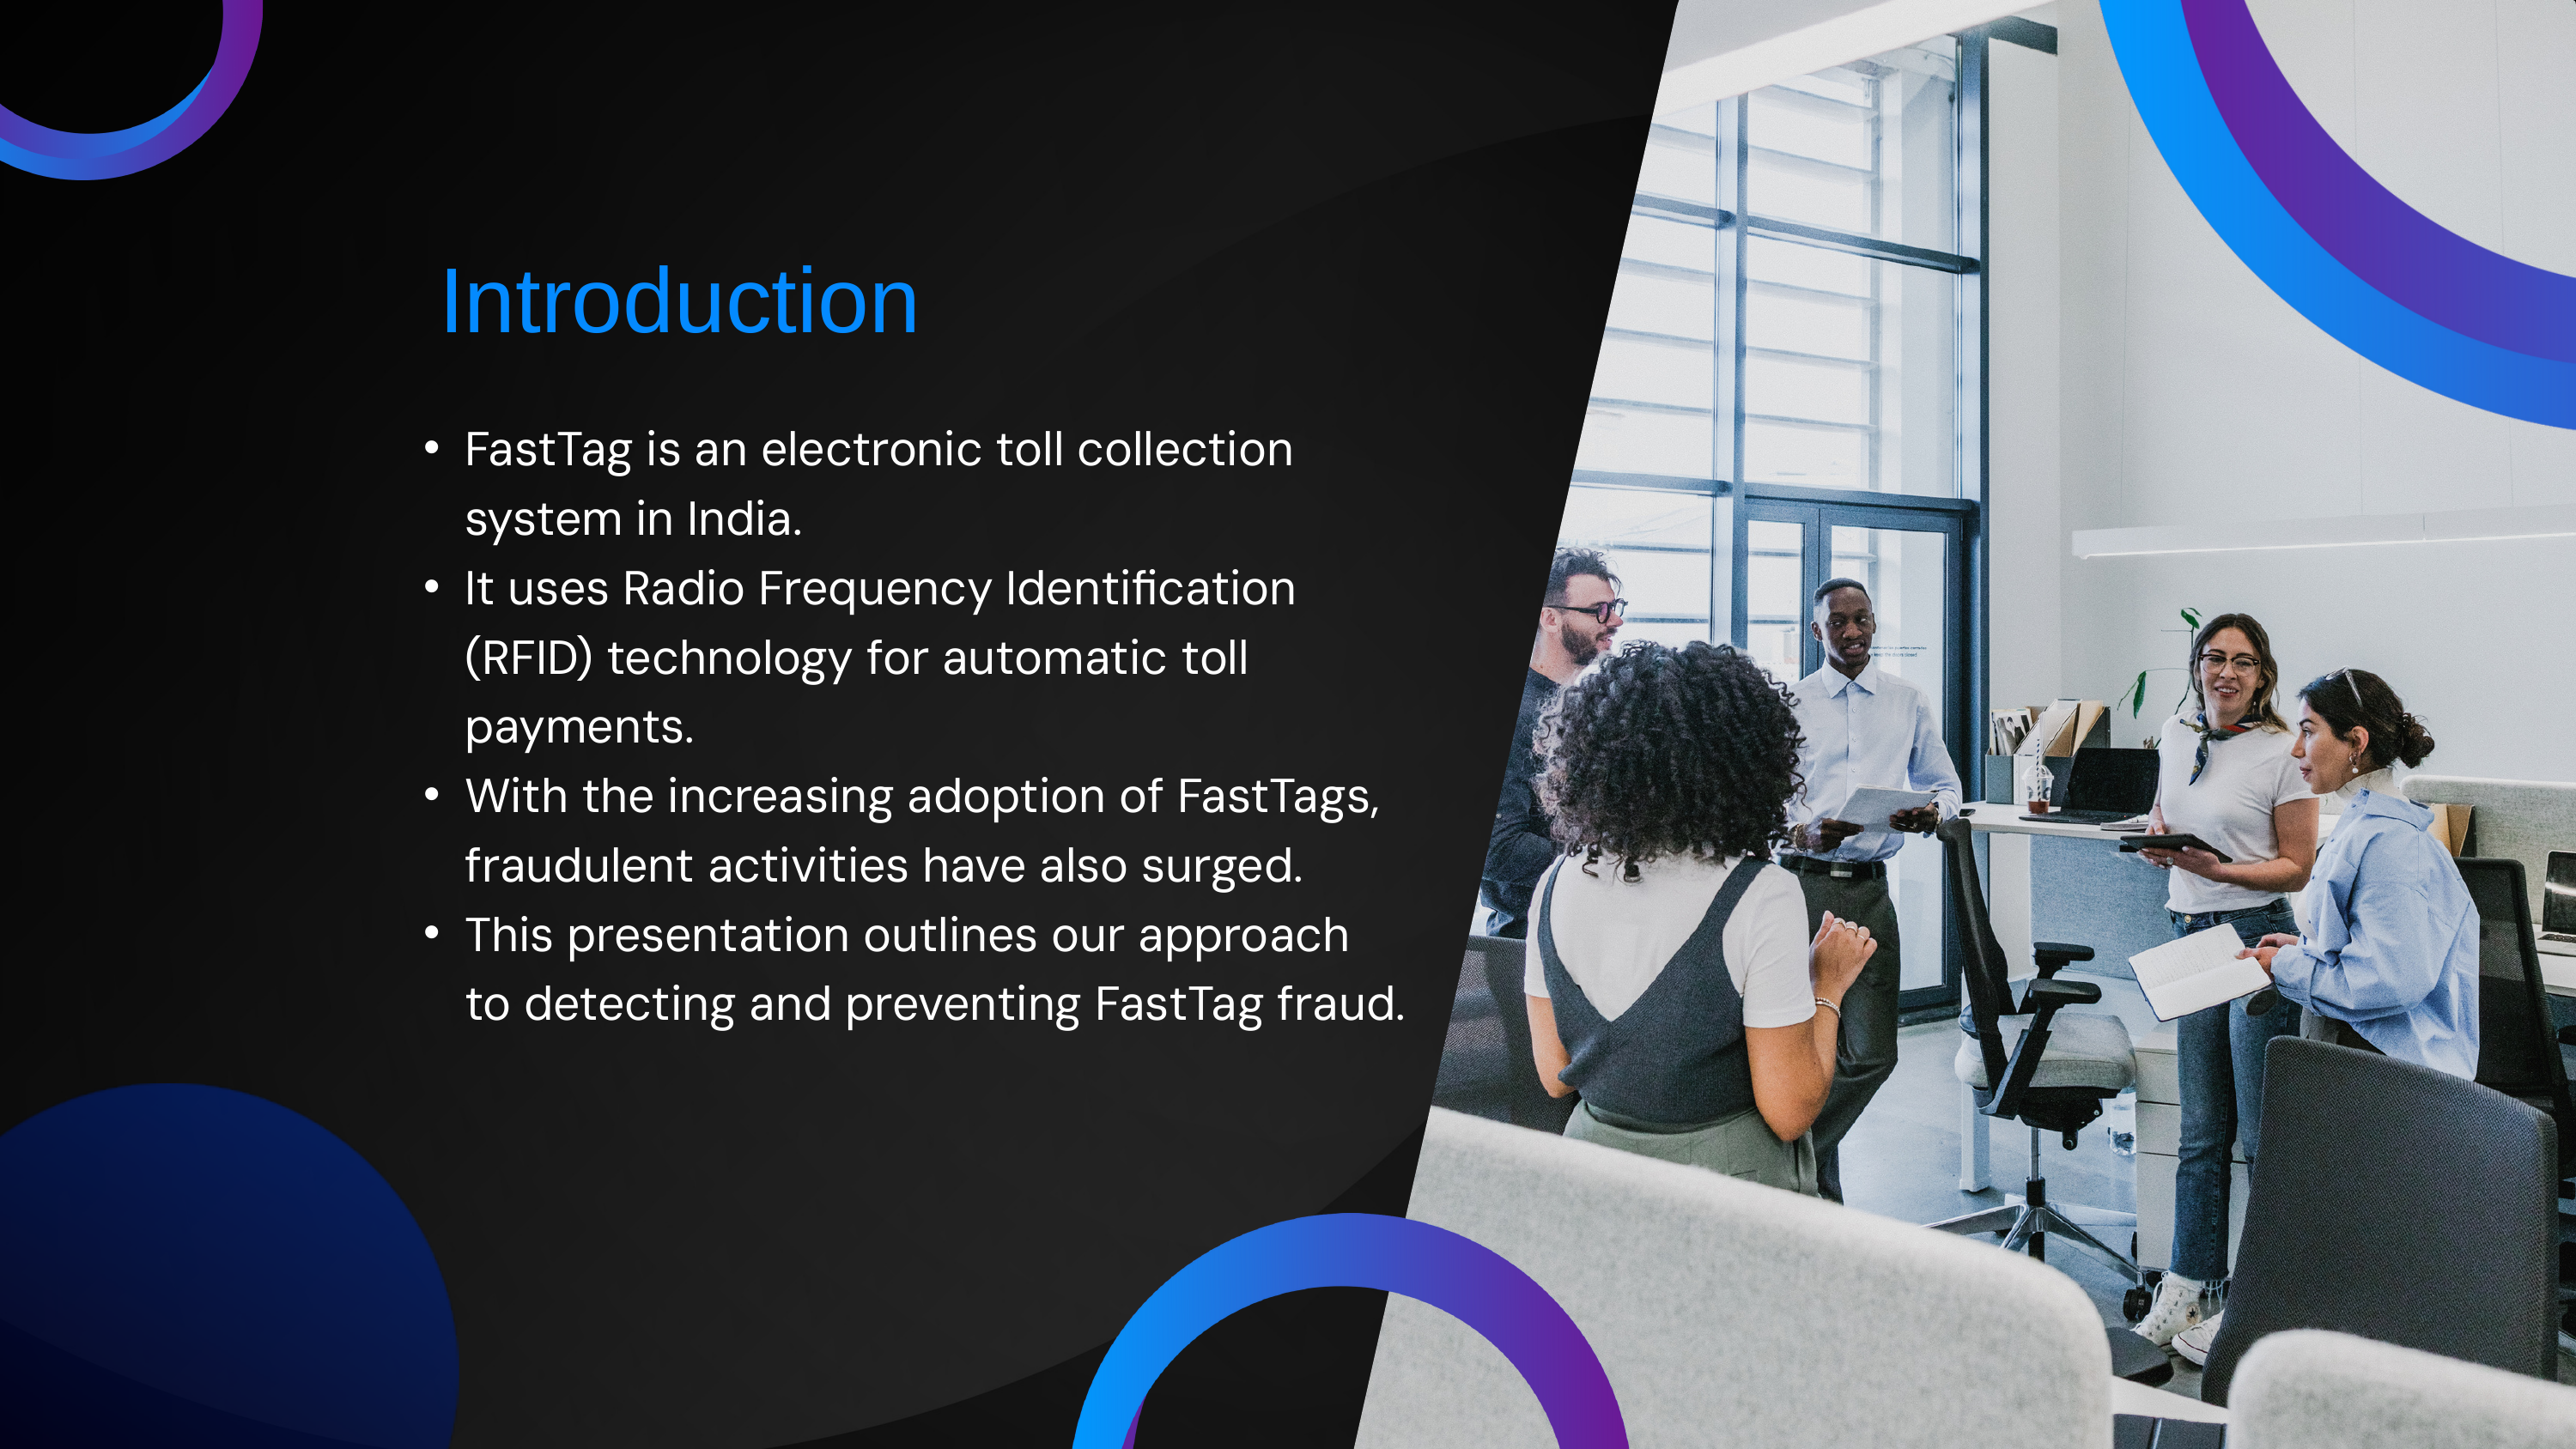

Introduction
FastTag is an electronic toll collection system in India.
It uses Radio Frequency Identification (RFID) technology for automatic toll payments.
With the increasing adoption of FastTags, fraudulent activities have also surged.
This presentation outlines our approach to detecting and preventing FastTag fraud.